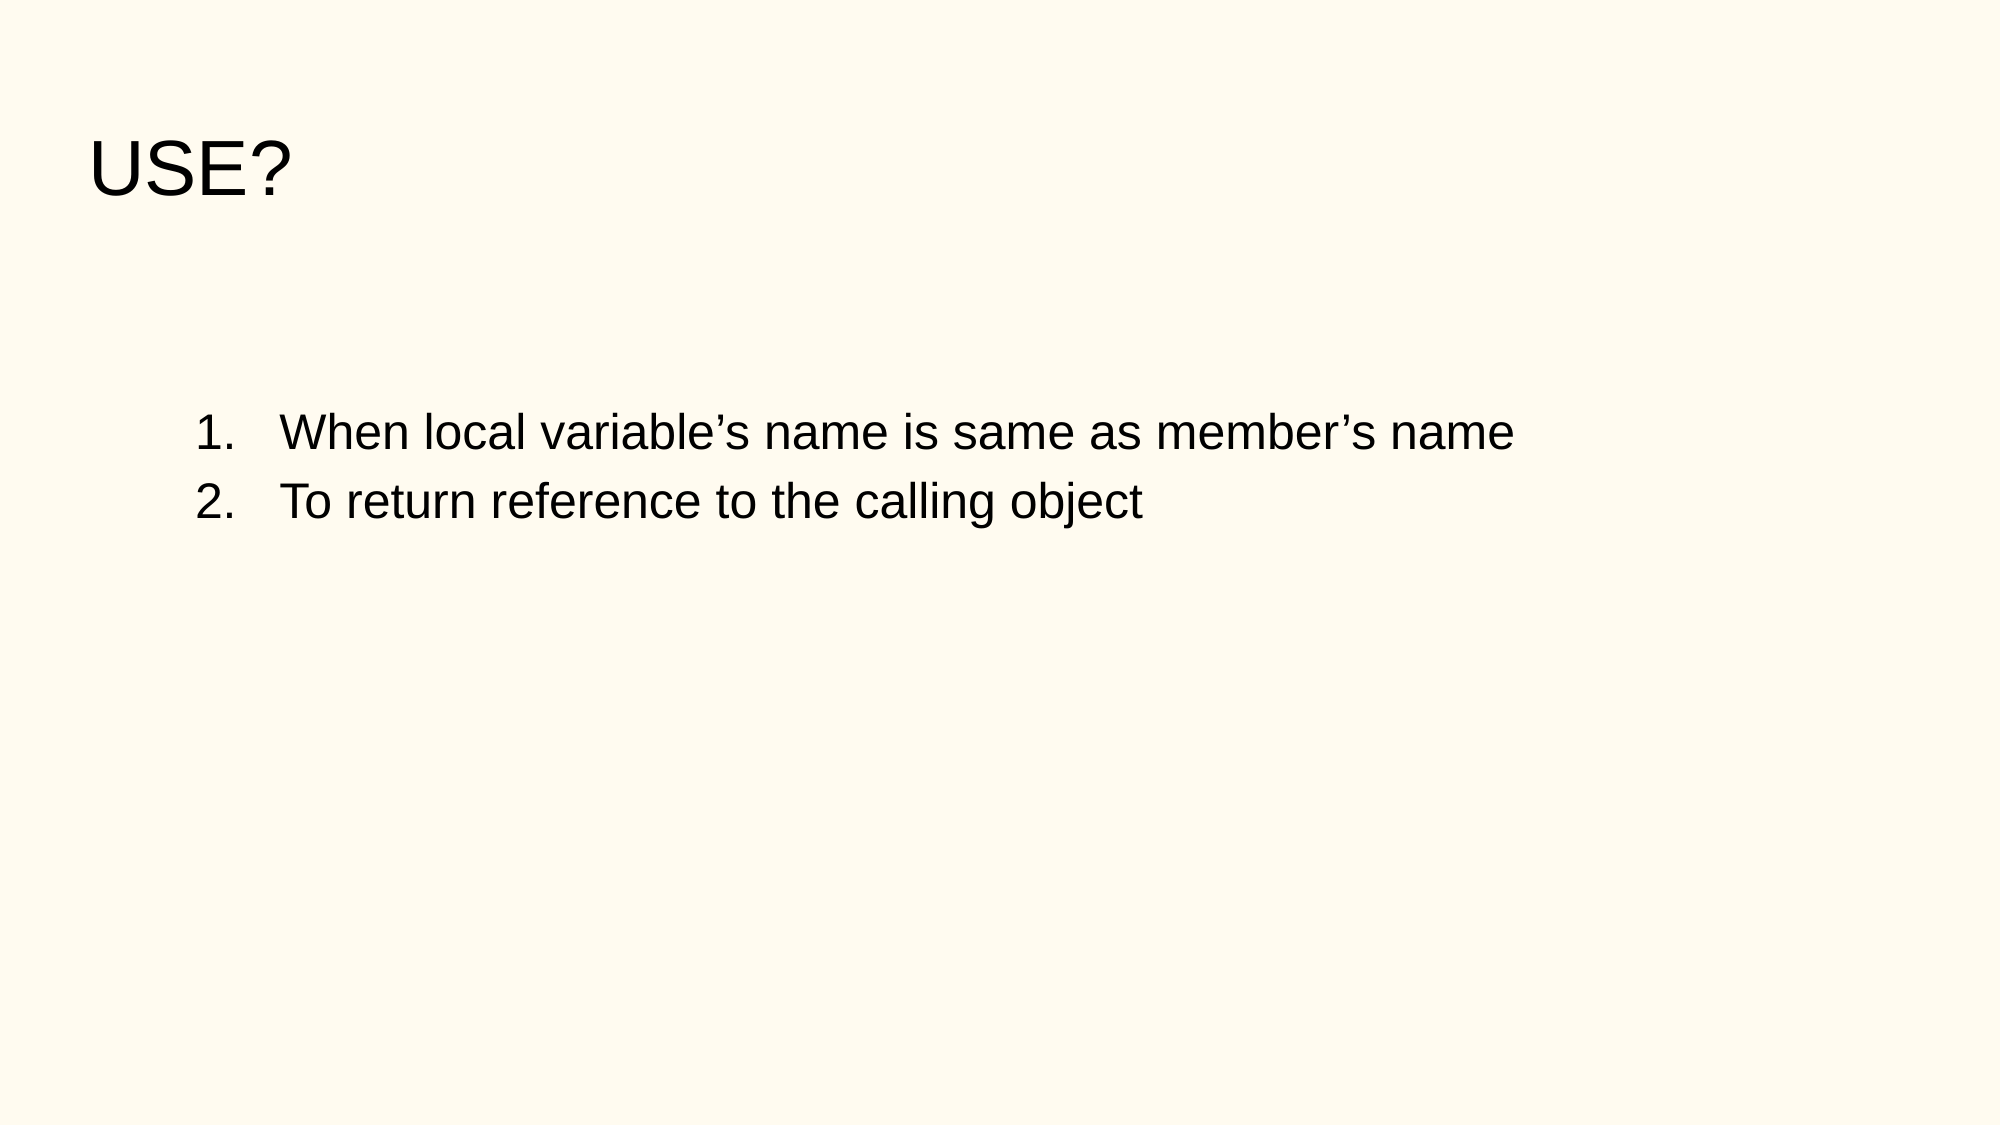

# USE?
When local variable’s name is same as member’s name
To return reference to the calling object